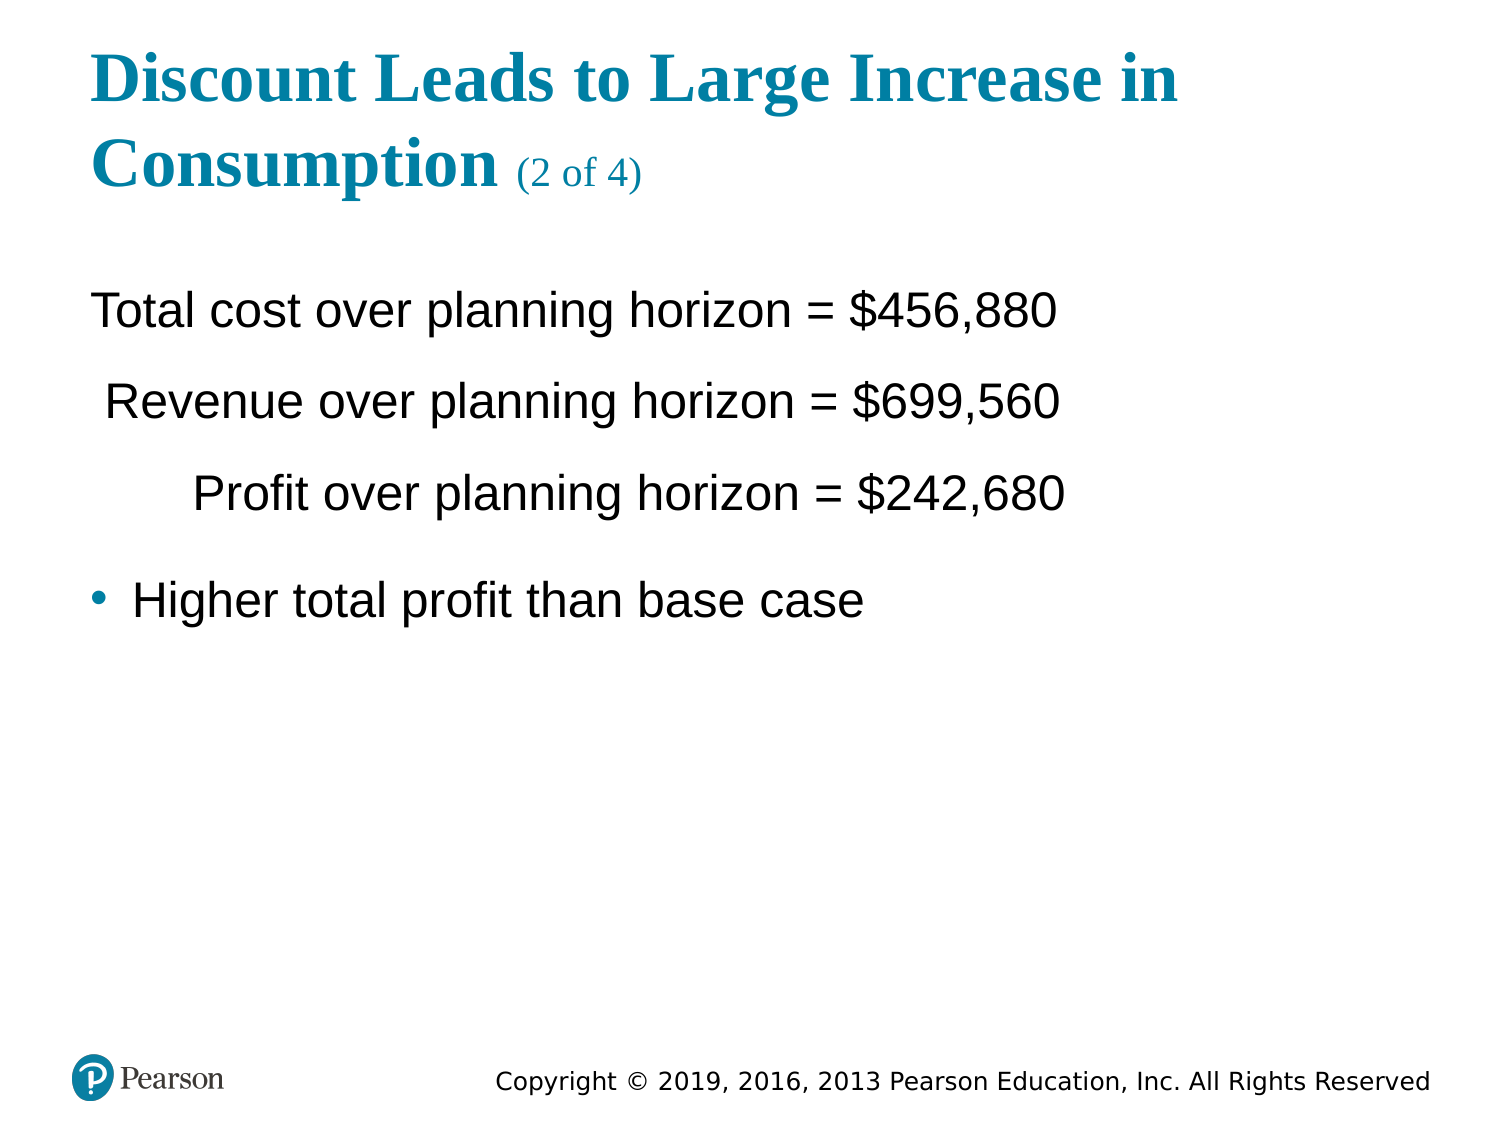

# Discount Leads to Large Increase in Consumption (2 of 4)
Total cost over planning horizon = $456,880
Revenue over planning horizon = $699,560
Profit over planning horizon = $242,680
Higher total profit than base case